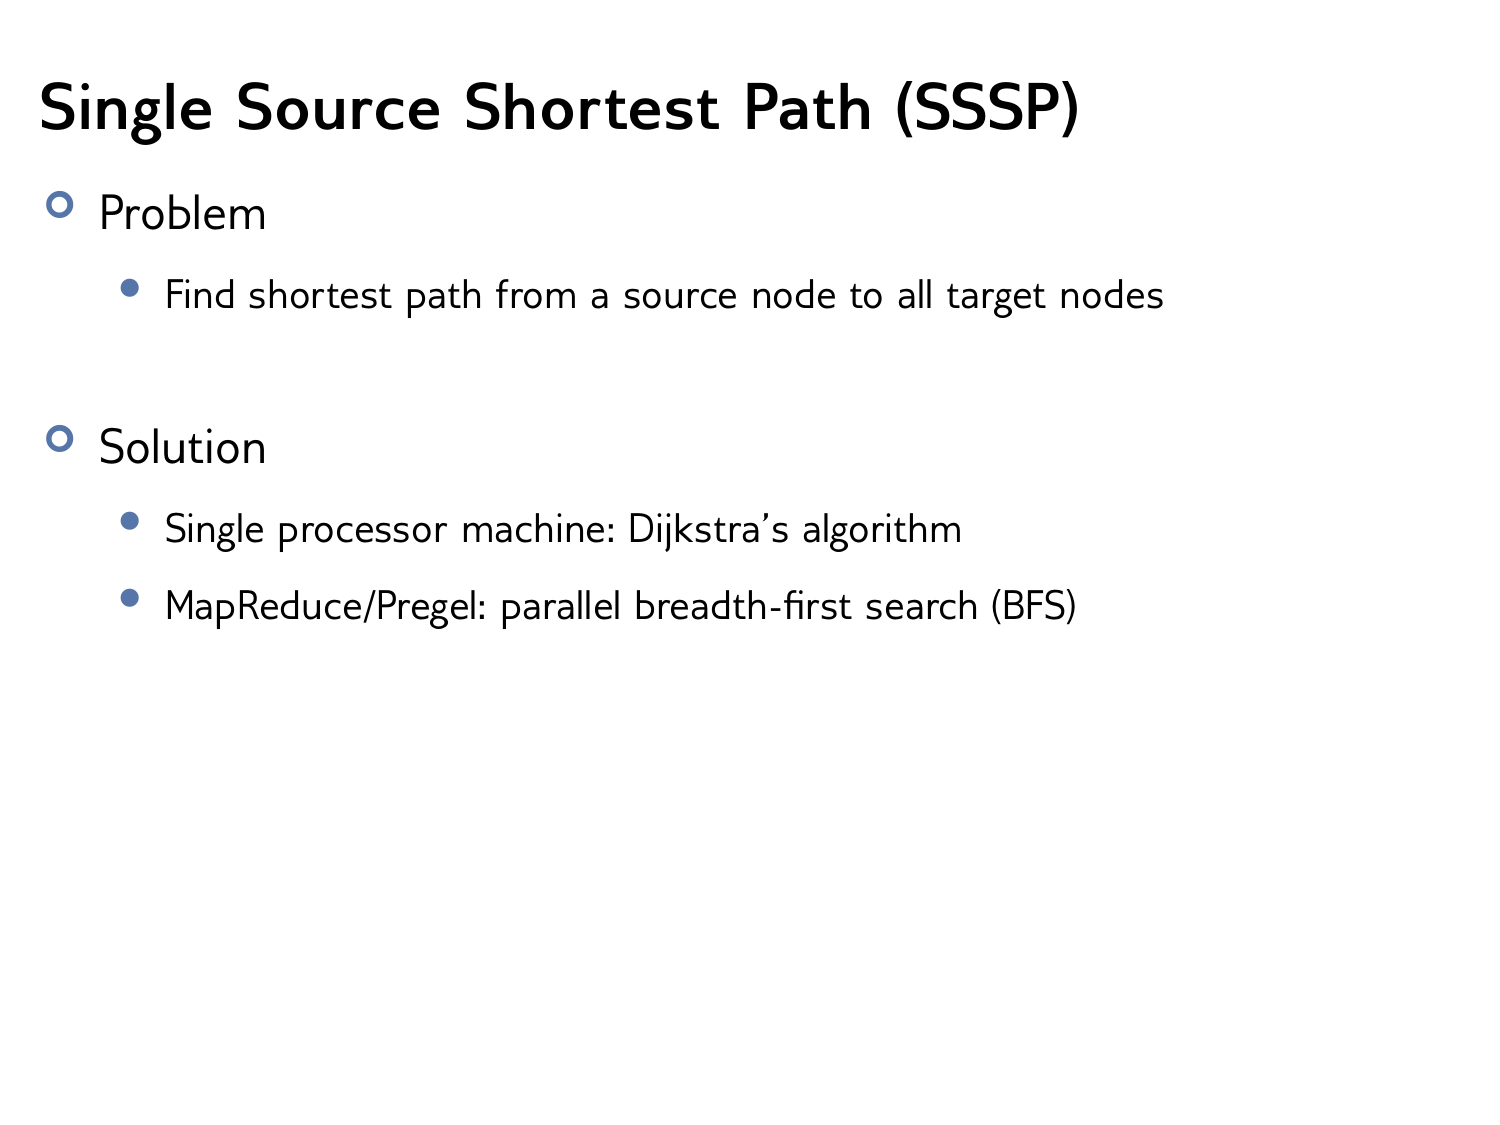

# Single Source Shortest Path (SSSP)
Problem
Find shortest path from a source node to all target nodes

Solution
Single processor machine: Dijkstra’s algorithm
MapReduce/Pregel: parallel breadth-first search (BFS)
33